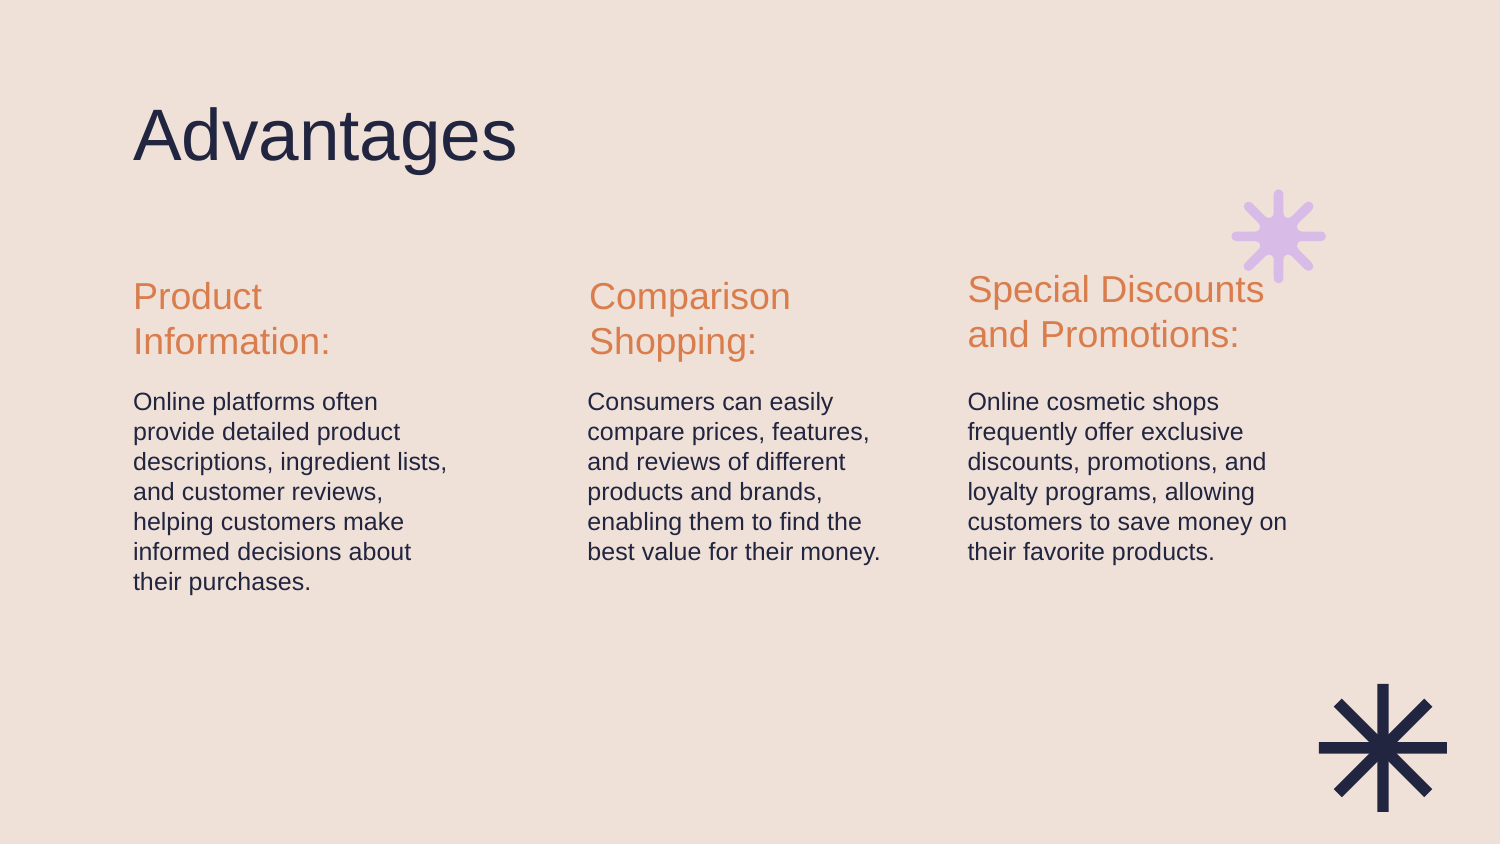

# Advantages

Special Discounts and Promotions:
Product
Information:

Comparison Shopping:

Online platforms often provide detailed product descriptions, ingredient lists, and customer reviews, helping customers make informed decisions about their purchases.

Consumers can easily compare prices, features, and reviews of different products and brands, enabling them to find the best value for their money.
Online cosmetic shops frequently offer exclusive discounts, promotions, and loyalty programs, allowing customers to save money on their favorite products.